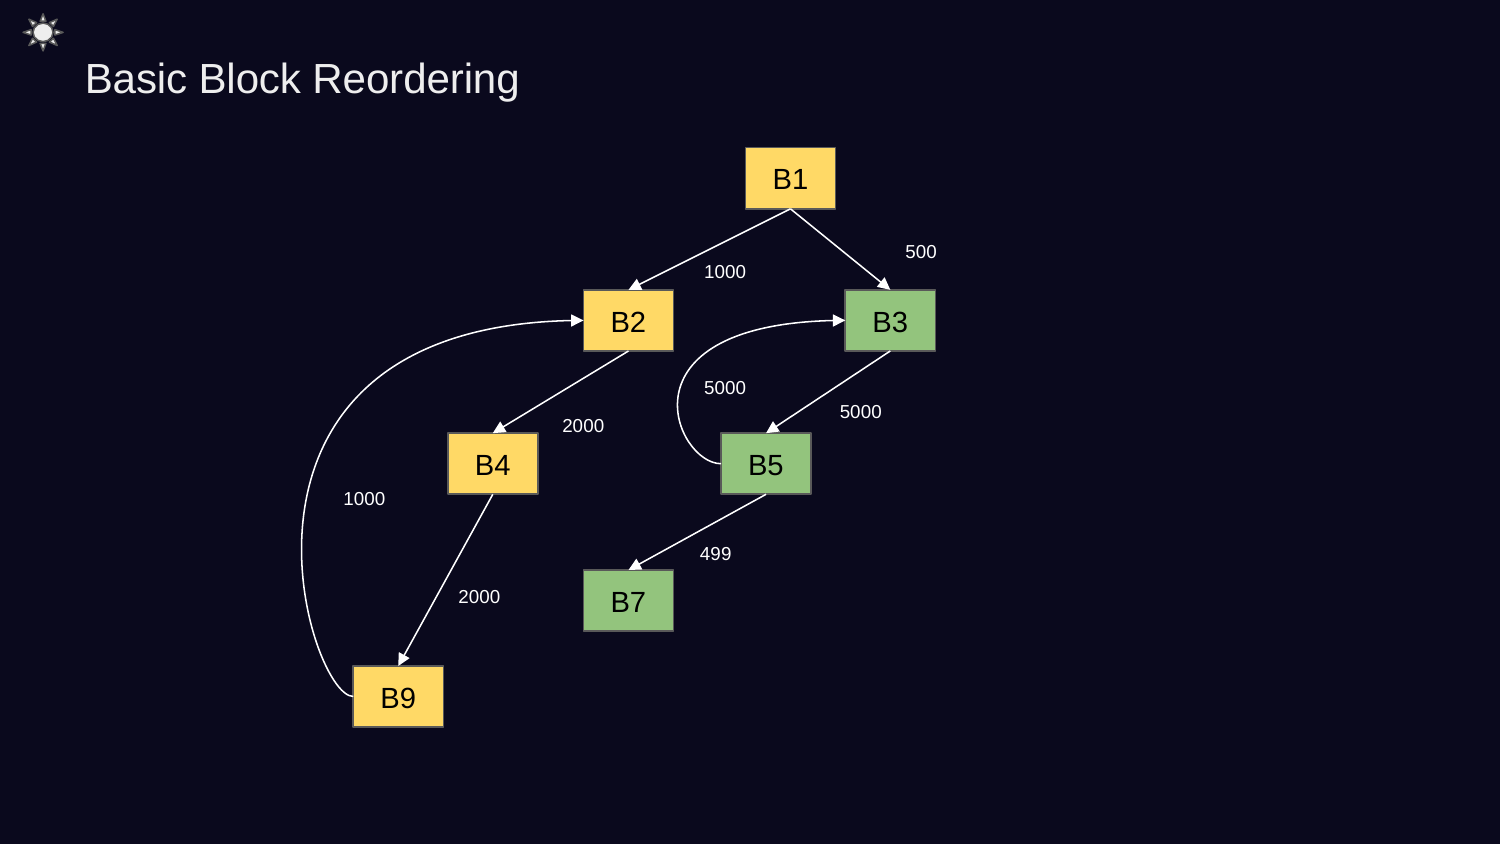

# Basic Block Reordering
B1
500
1000
B2
B3
5000
5000
2000
B4
B5
1000
499
2000
B7
B9